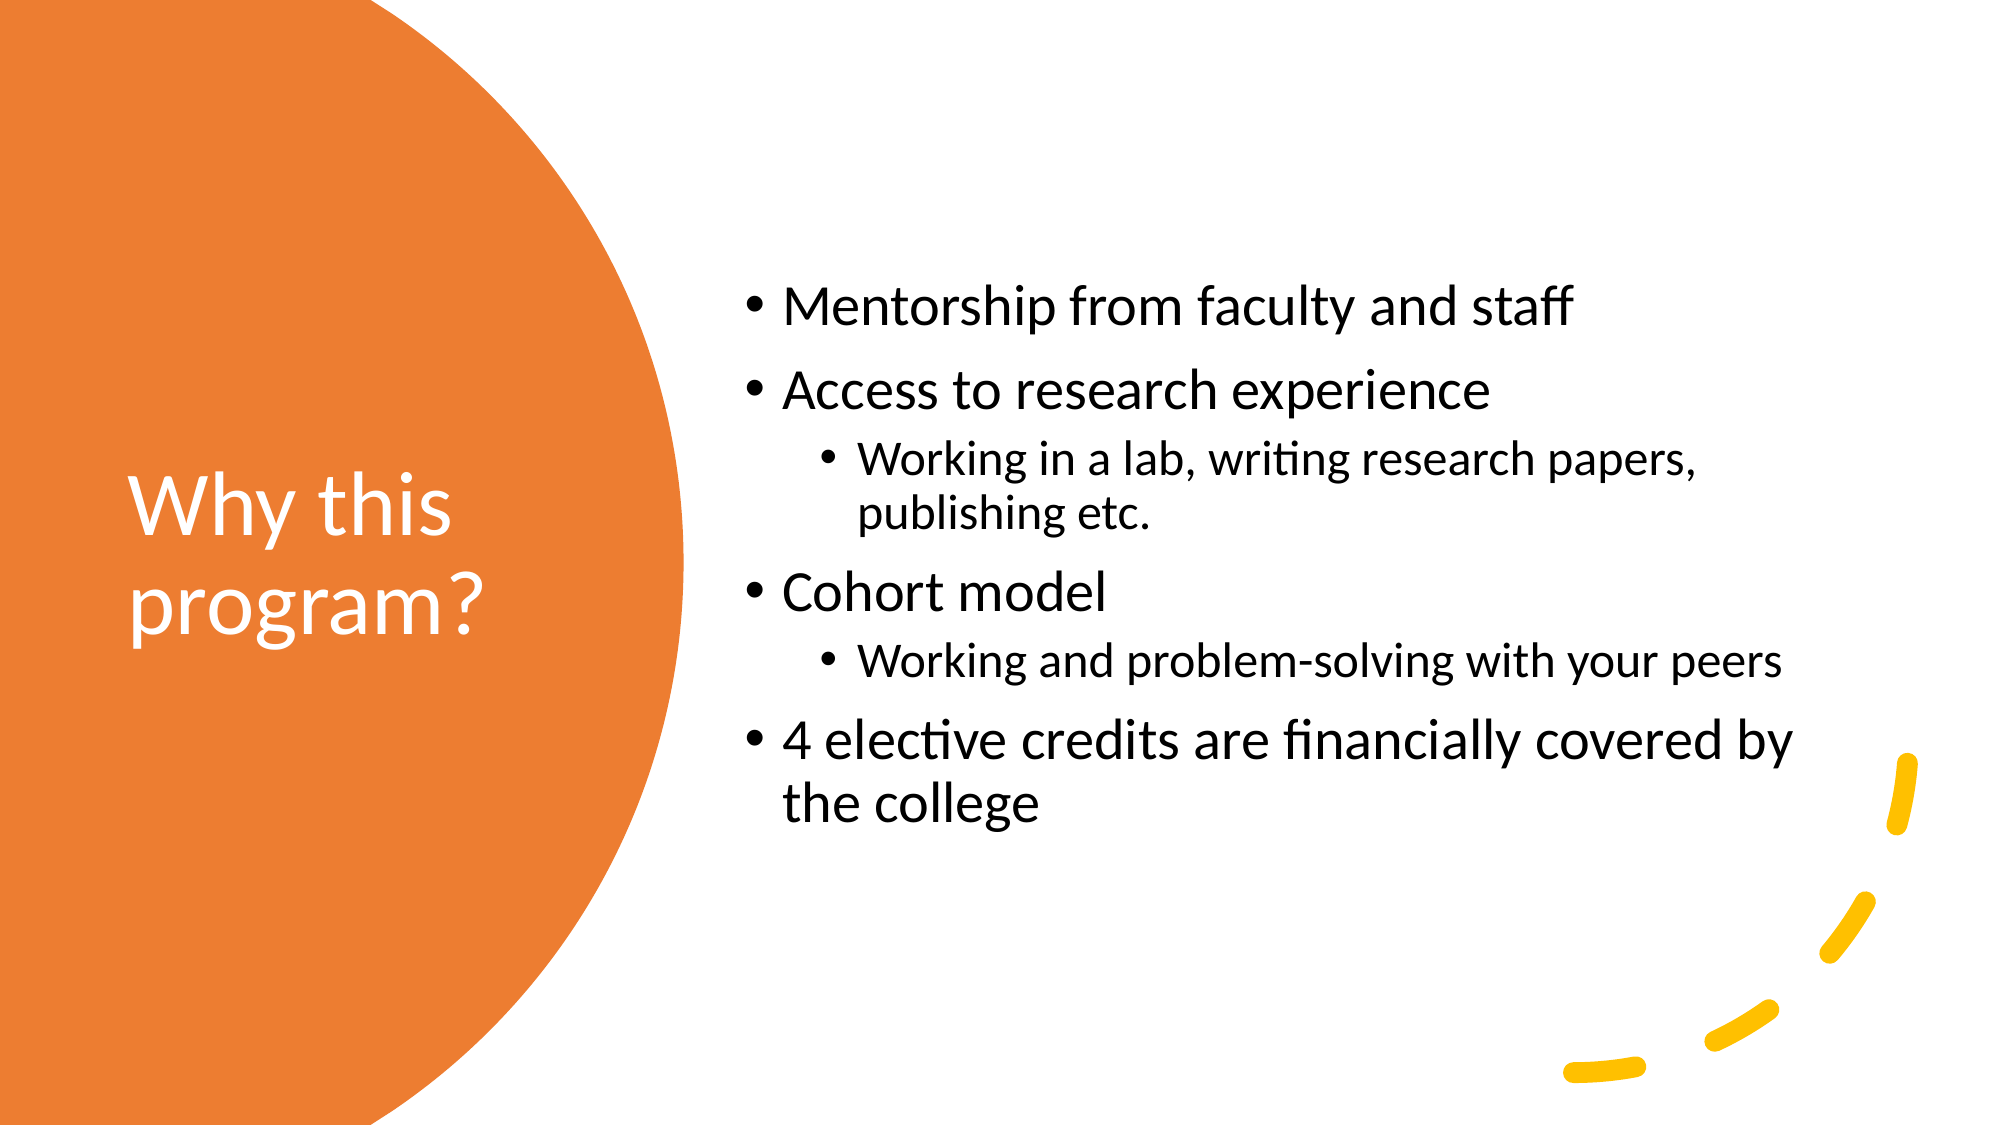

Mentorship from faculty and staff
Access to research experience
Working in a lab, writing research papers, publishing etc.
Cohort model
Working and problem-solving with your peers
4 elective credits are financially covered by the college
# Why this program?